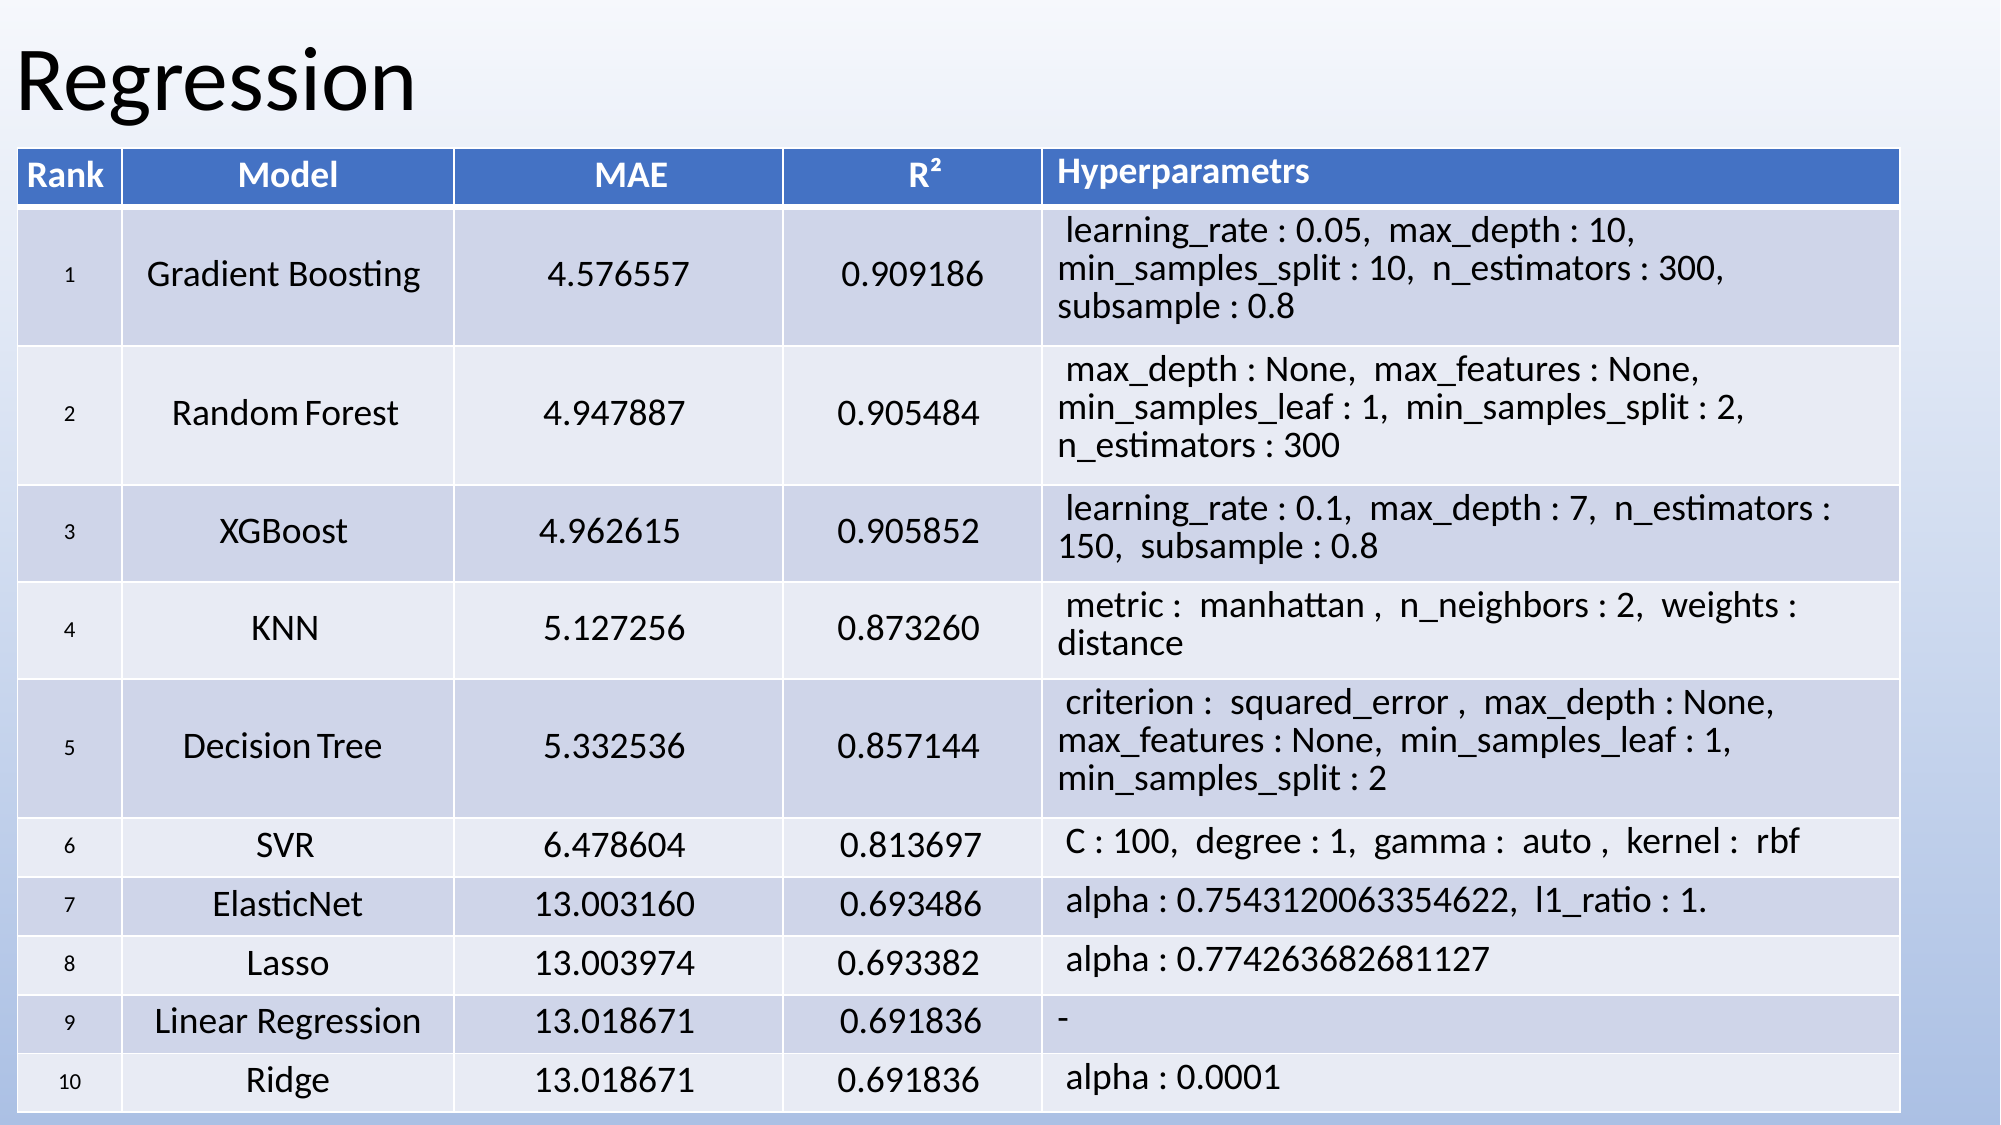

# Regression
| Rank | Model | MAE | R² | Hyperparametrs |
| --- | --- | --- | --- | --- |
| 1 | Gradient Boosting | 4.576557 | 0.909186 | learning\_rate : 0.05, max\_depth : 10, min\_samples\_split : 10, n\_estimators : 300, subsample : 0.8 |
| 2 | Random Forest | 4.947887 | 0.905484 | max\_depth : None, max\_features : None, min\_samples\_leaf : 1, min\_samples\_split : 2, n\_estimators : 300 |
| 3 | XGBoost | 4.962615 | 0.905852 | learning\_rate : 0.1, max\_depth : 7, n\_estimators : 150, subsample : 0.8 |
| 4 | KNN | 5.127256 | 0.873260 | metric : manhattan , n\_neighbors : 2, weights : distance |
| 5 | Decision Tree | 5.332536 | 0.857144 | criterion : squared\_error , max\_depth : None, max\_features : None, min\_samples\_leaf : 1, min\_samples\_split : 2 |
| 6 | SVR | 6.478604 | 0.813697 | C : 100, degree : 1, gamma : auto , kernel : rbf |
| 7 | ElasticNet | 13.003160 | 0.693486 | alpha : 0.7543120063354622, l1\_ratio : 1. |
| 8 | Lasso | 13.003974 | 0.693382 | alpha : 0.774263682681127 |
| 9 | Linear Regression | 13.018671 | 0.691836 | - |
| 10 | Ridge | 13.018671 | 0.691836 | alpha : 0.0001 |